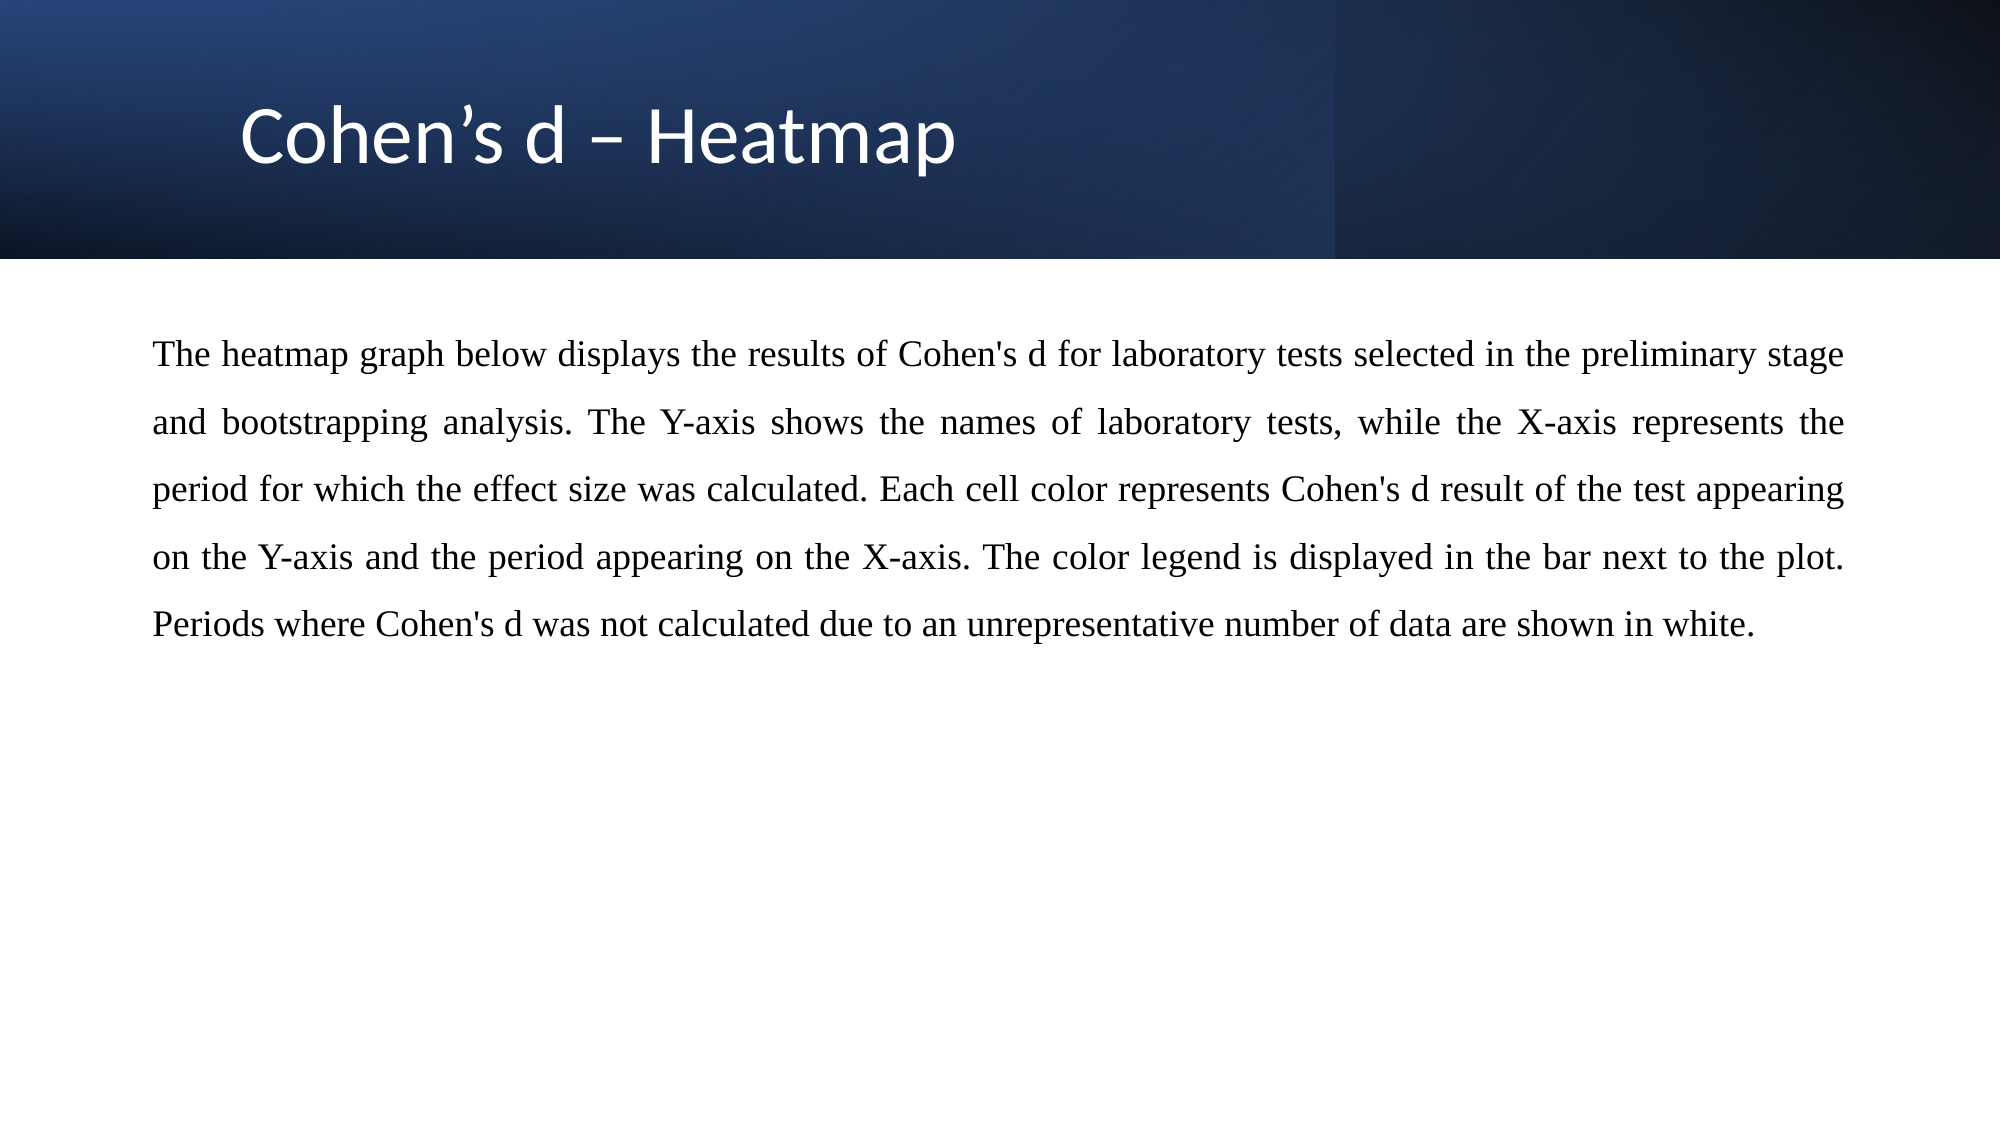

# Cohen’s d – Heatmap
The heatmap graph below displays the results of Cohen's d for laboratory tests selected in the preliminary stage and bootstrapping analysis. The Y-axis shows the names of laboratory tests, while the X-axis represents the period for which the effect size was calculated. Each cell color represents Cohen's d result of the test appearing on the Y-axis and the period appearing on the X-axis. The color legend is displayed in the bar next to the plot. Periods where Cohen's d was not calculated due to an unrepresentative number of data are shown in white.